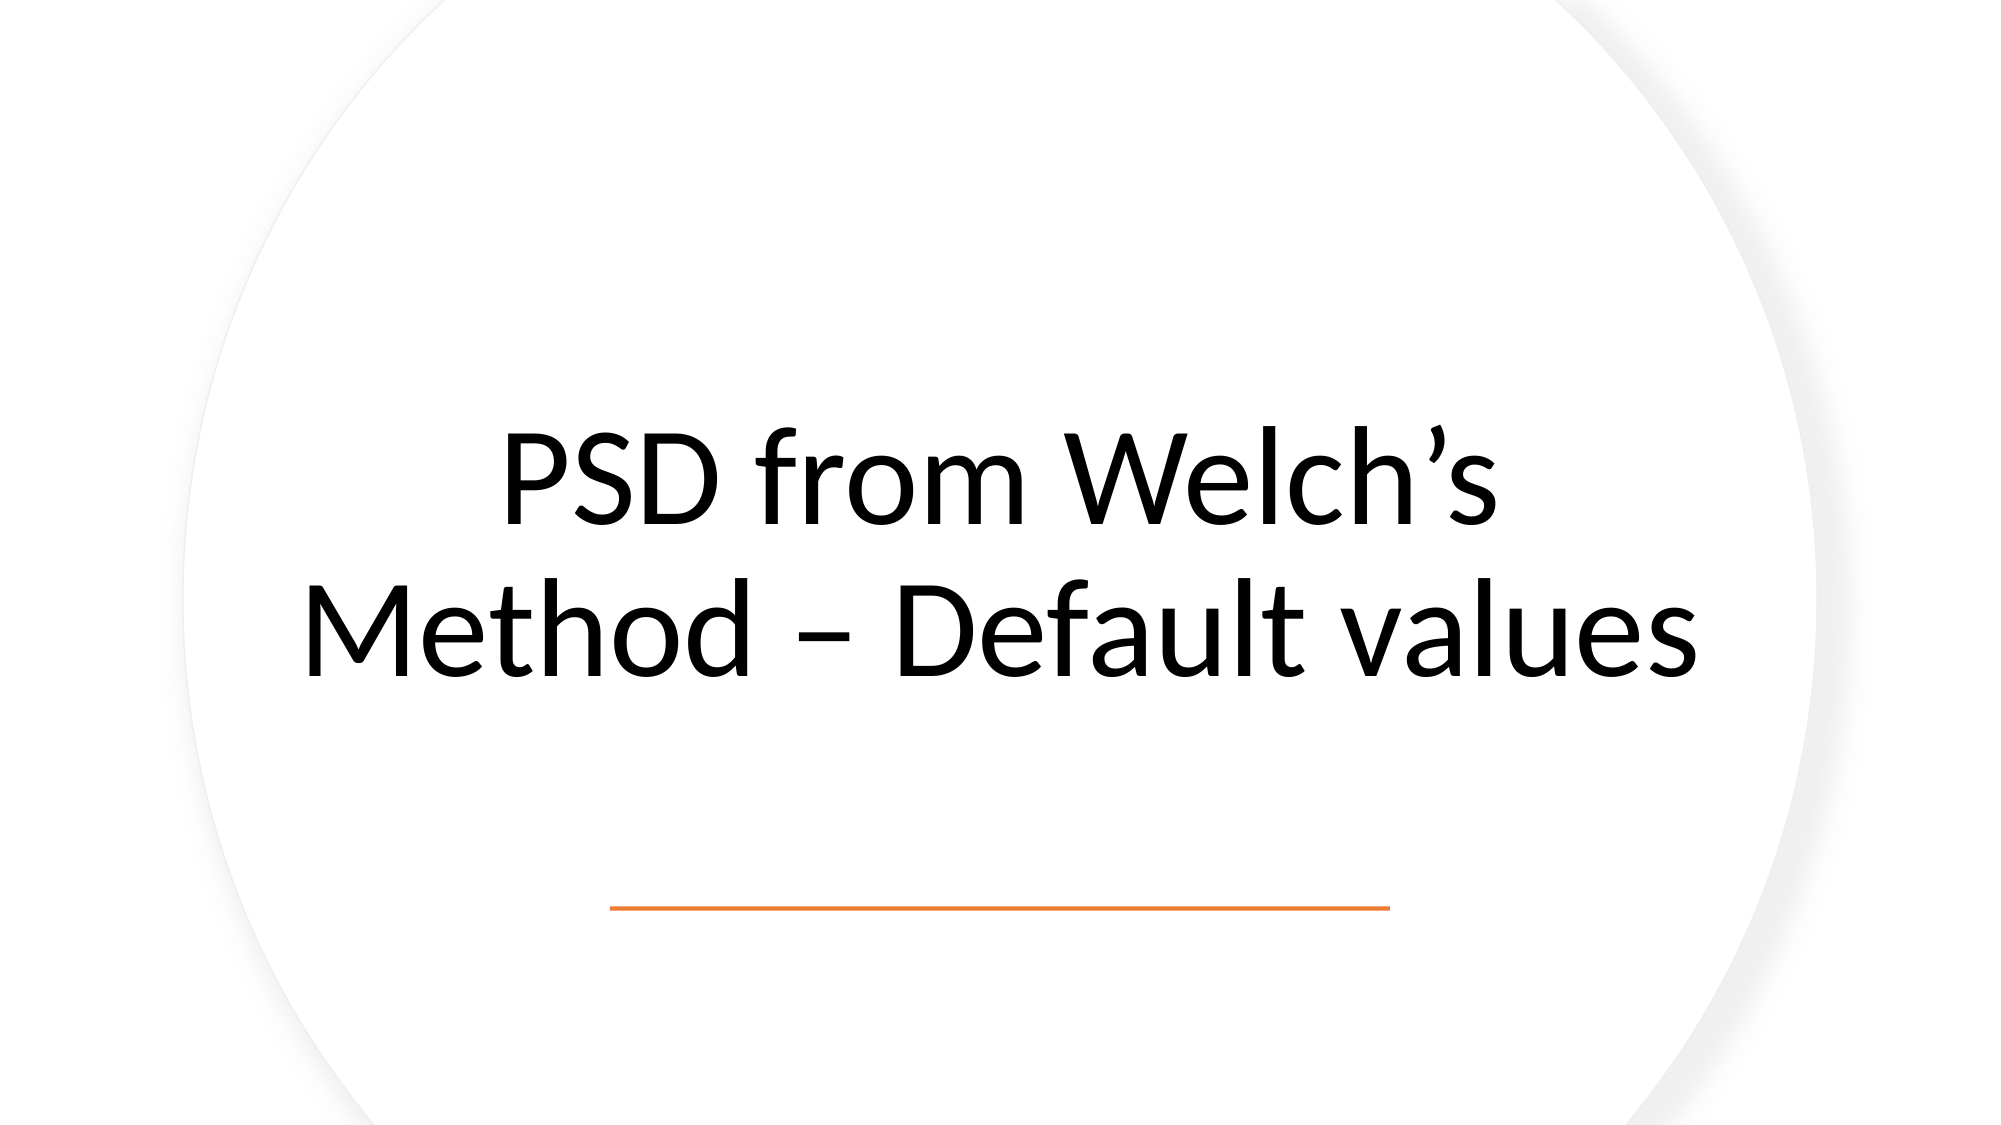

# PSD from Welch’s Method – Default values